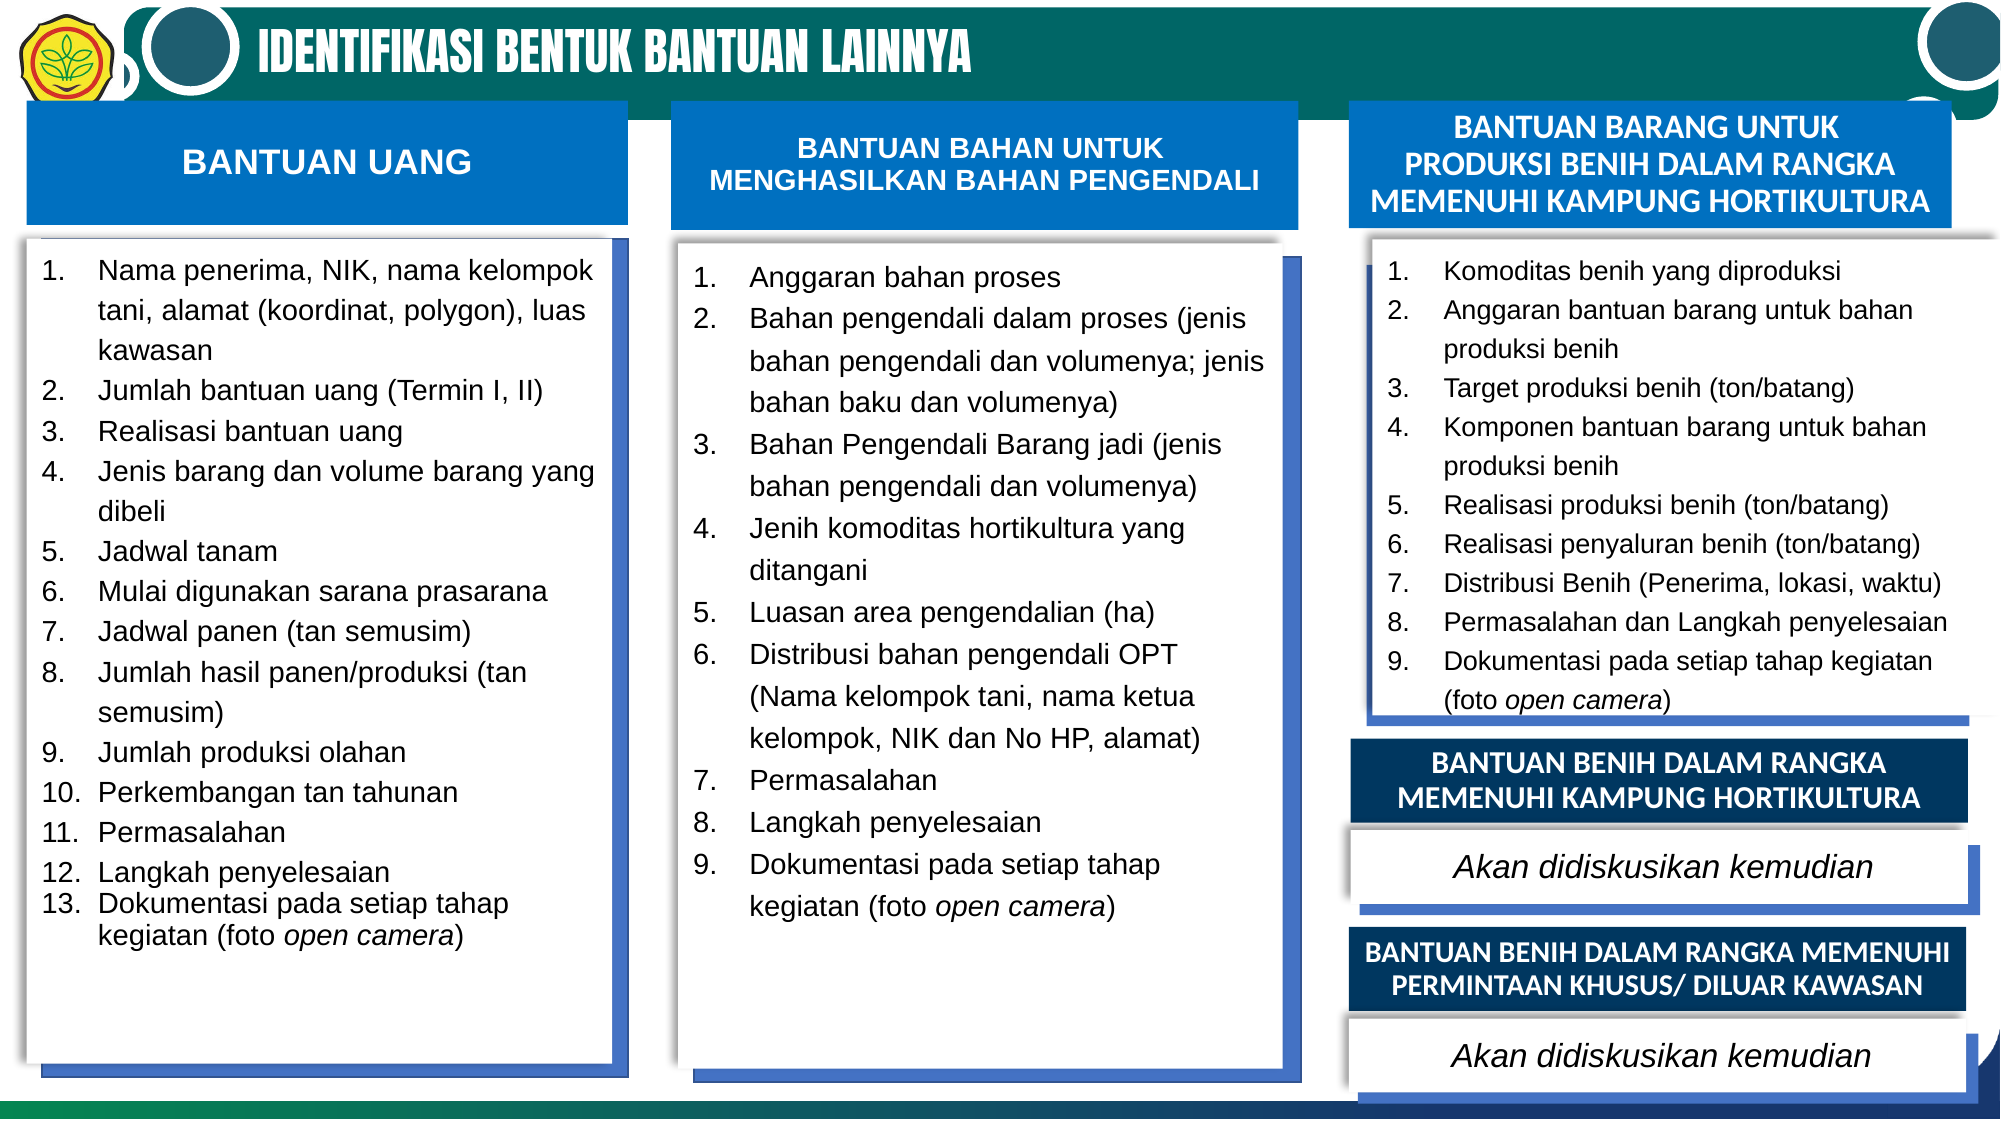

IDENTIFIKASI BENTUK BANTUAN LAINNYA
BANTUAN UANG
BANTUAN BARANG UNTUK
PRODUKSI BENIH DALAM RANGKA MEMENUHI KAMPUNG HORTIKULTURA
BANTUAN BAHAN UNTUK
MENGHASILKAN BAHAN PENGENDALI
Nama penerima, NIK, nama kelompok tani, alamat (koordinat, polygon), luas kawasan
Jumlah bantuan uang (Termin I, II)
Realisasi bantuan uang
Jenis barang dan volume barang yang dibeli
Jadwal tanam
Mulai digunakan sarana prasarana
Jadwal panen (tan semusim)
Jumlah hasil panen/produksi (tan semusim)
Jumlah produksi olahan
Perkembangan tan tahunan
Permasalahan
Langkah penyelesaian
Dokumentasi pada setiap tahap kegiatan (foto open camera)

Komoditas benih yang diproduksi
Anggaran bantuan barang untuk bahan produksi benih
Target produksi benih (ton/batang)
Komponen bantuan barang untuk bahan produksi benih
Realisasi produksi benih (ton/batang)
Realisasi penyaluran benih (ton/batang)
Distribusi Benih (Penerima, lokasi, waktu)
Permasalahan dan Langkah penyelesaian
Dokumentasi pada setiap tahap kegiatan (foto open camera)
Anggaran bahan proses
Bahan pengendali dalam proses (jenis bahan pengendali dan volumenya; jenis bahan baku dan volumenya)
Bahan Pengendali Barang jadi (jenis bahan pengendali dan volumenya)
Jenih komoditas hortikultura yang ditangani
Luasan area pengendalian (ha)
Distribusi bahan pengendali OPT (Nama kelompok tani, nama ketua kelompok, NIK dan No HP, alamat)
Permasalahan
Langkah penyelesaian
Dokumentasi pada setiap tahap kegiatan (foto open camera)

BANTUAN BENIH DALAM RANGKA MEMENUHI KAMPUNG HORTIKULTURA
 Akan didiskusikan kemudian

BANTUAN BENIH DALAM RANGKA MEMENUHI PERMINTAAN KHUSUS/ DILUAR KAWASAN
 Akan didiskusikan kemudian